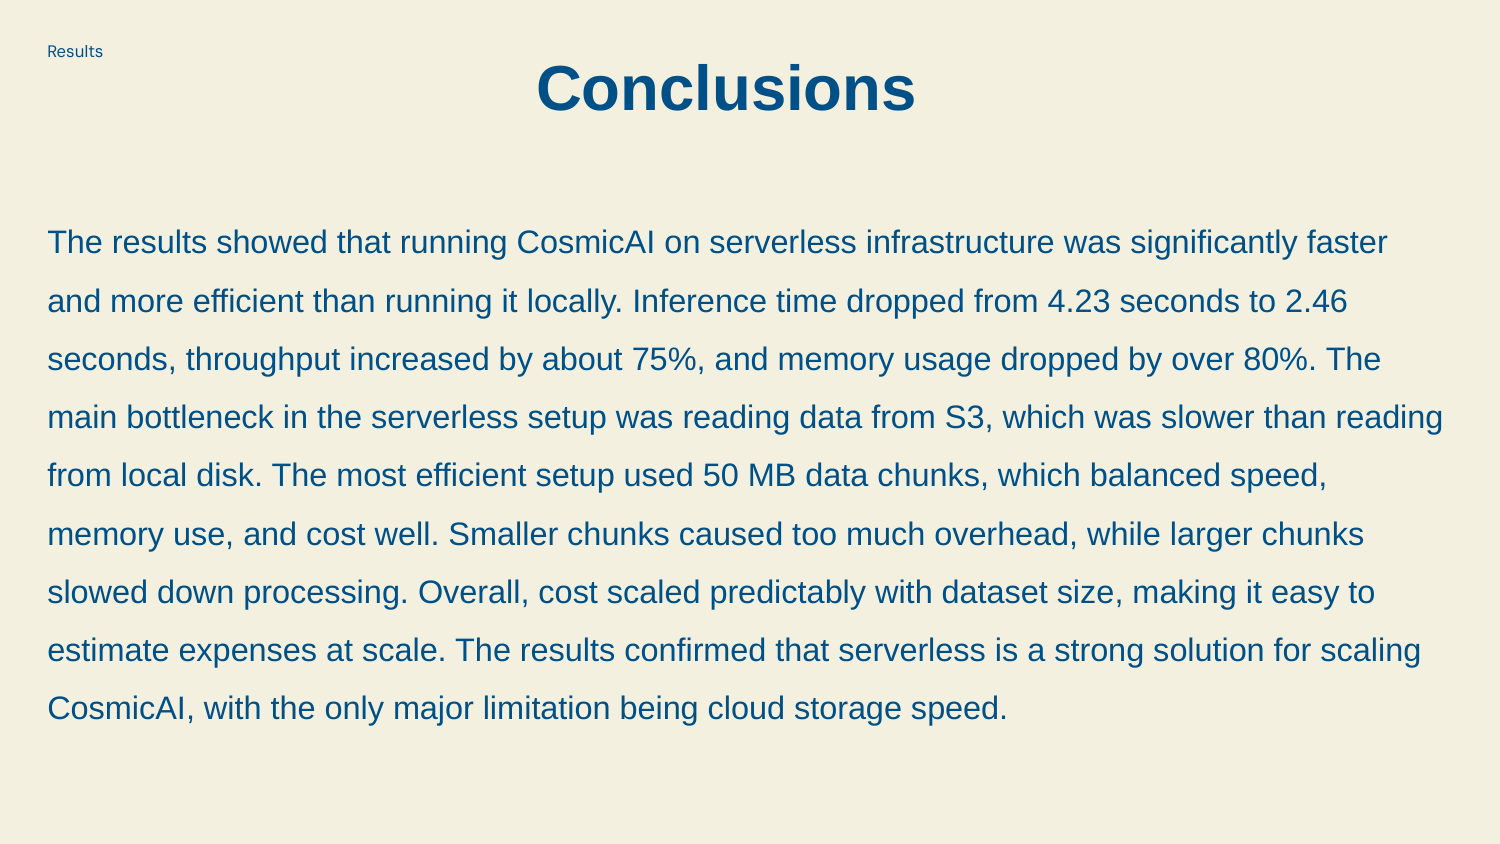

Conclusions
Results
The results showed that running CosmicAI on serverless infrastructure was significantly faster
and more efficient than running it locally. Inference time dropped from 4.23 seconds to 2.46
seconds, throughput increased by about 75%, and memory usage dropped by over 80%. The
main bottleneck in the serverless setup was reading data from S3, which was slower than reading
from local disk. The most efficient setup used 50 MB data chunks, which balanced speed,
memory use, and cost well. Smaller chunks caused too much overhead, while larger chunks
slowed down processing. Overall, cost scaled predictably with dataset size, making it easy to
estimate expenses at scale. The results confirmed that serverless is a strong solution for scaling
CosmicAI, with the only major limitation being cloud storage speed.